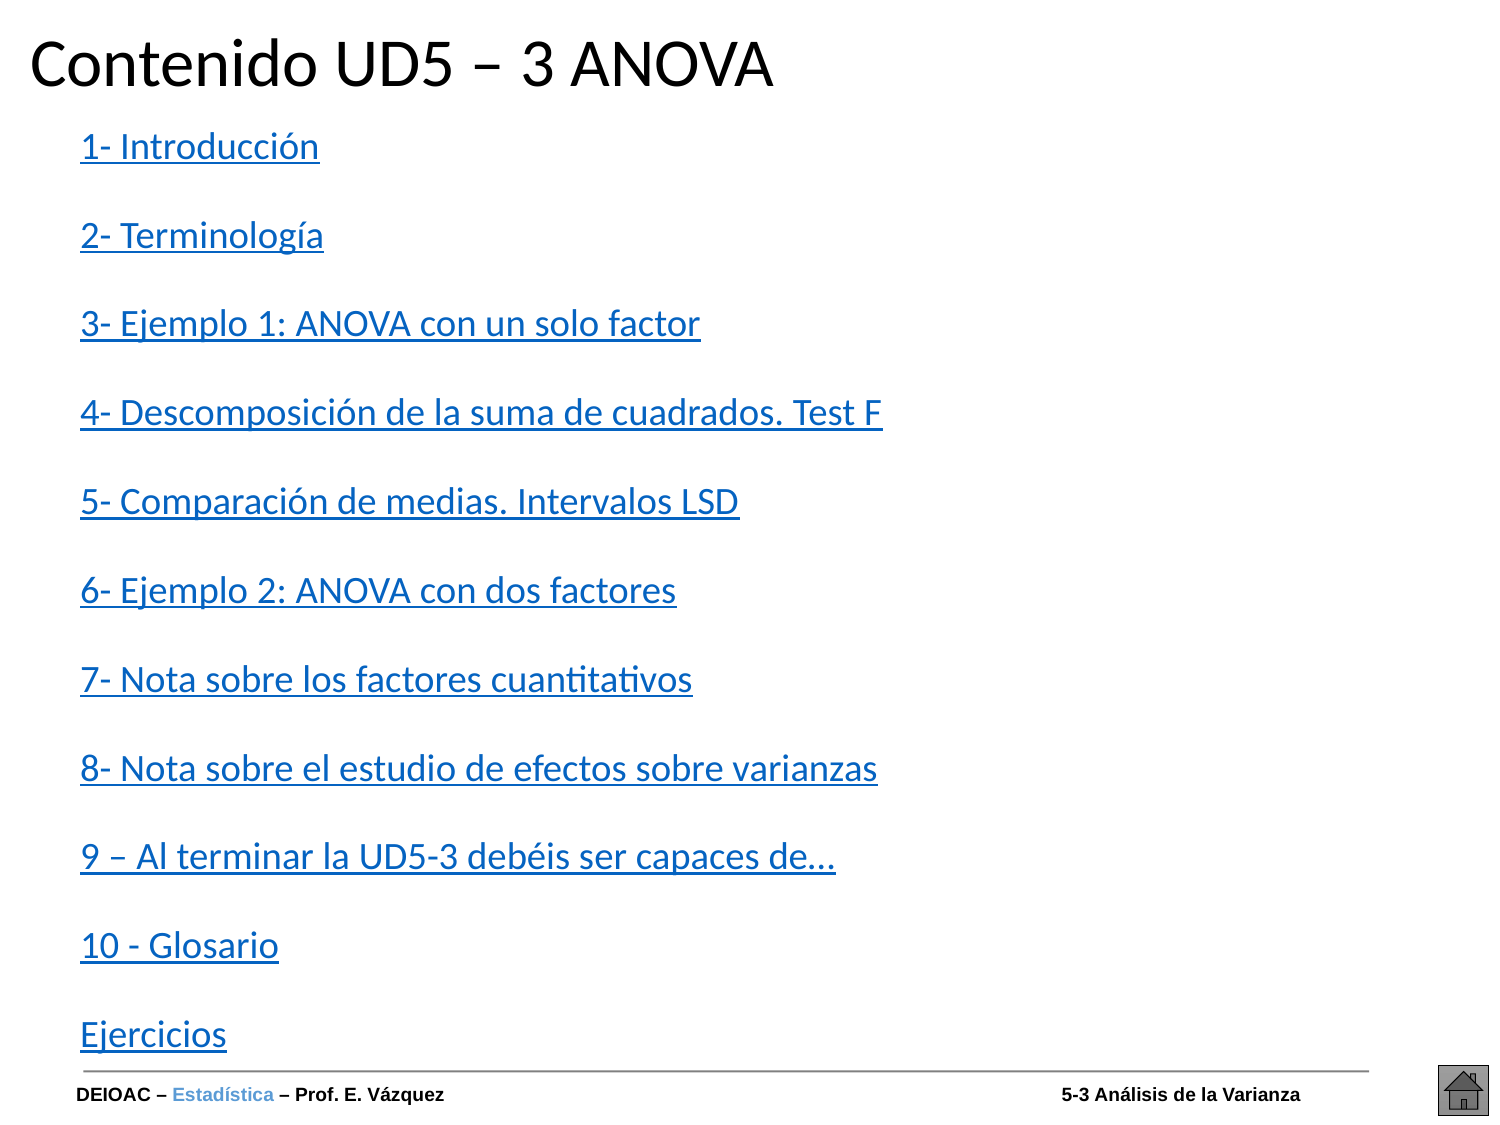

# Contenido UD5 – 3 ANOVA
1- Introducción
2- Terminología
3- Ejemplo 1: ANOVA con un solo factor
4- Descomposición de la suma de cuadrados. Test F
5- Comparación de medias. Intervalos LSD
6- Ejemplo 2: ANOVA con dos factores
7- Nota sobre los factores cuantitativos
8- Nota sobre el estudio de efectos sobre varianzas
9 – Al terminar la UD5-3 debéis ser capaces de…
10 - Glosario
Ejercicios